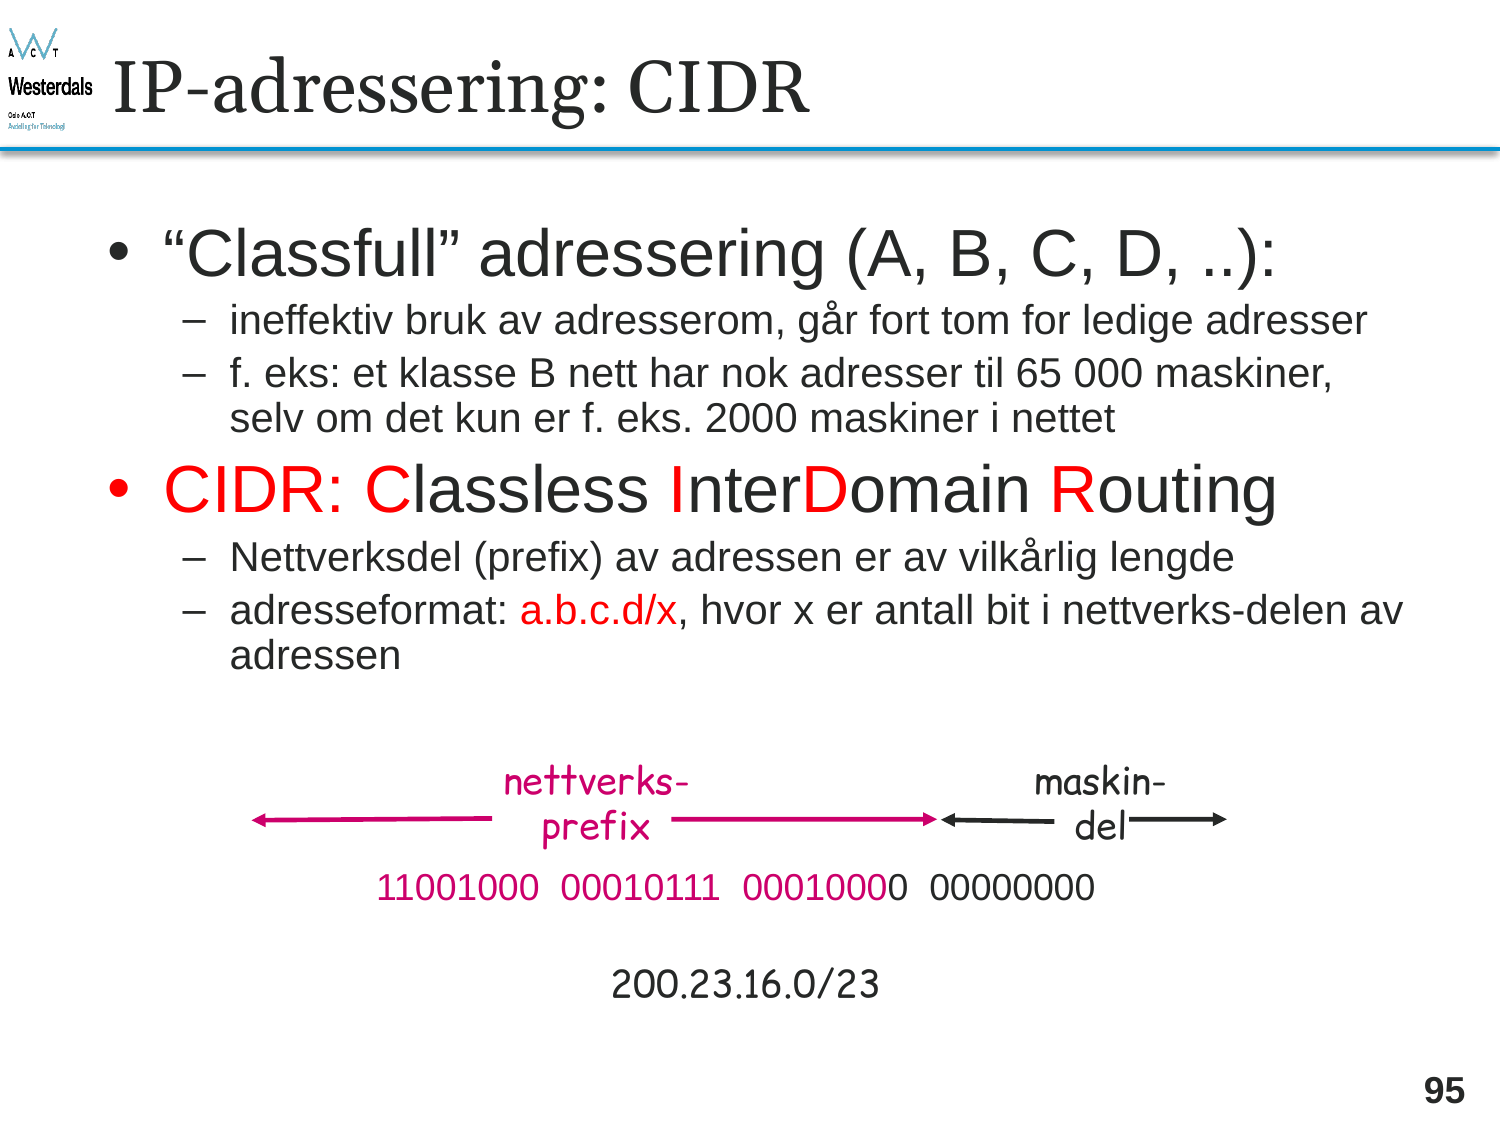

# IP-adressering: CIDR
“Classfull” adressering (A, B, C, D, ..):
ineffektiv bruk av adresserom, går fort tom for ledige adresser
f. eks: et klasse B nett har nok adresser til 65 000 maskiner, selv om det kun er f. eks. 2000 maskiner i nettet
CIDR: Classless InterDomain Routing
Nettverksdel (prefix) av adressen er av vilkårlig lengde
adresseformat: a.b.c.d/x, hvor x er antall bit i nettverks-delen av adressen
nettverks-
prefix
maskin-
del

11001000  00010111  00010000  00000000
200.23.16.0/23
95
Bjørn O. Listog -- blistog@nith.no